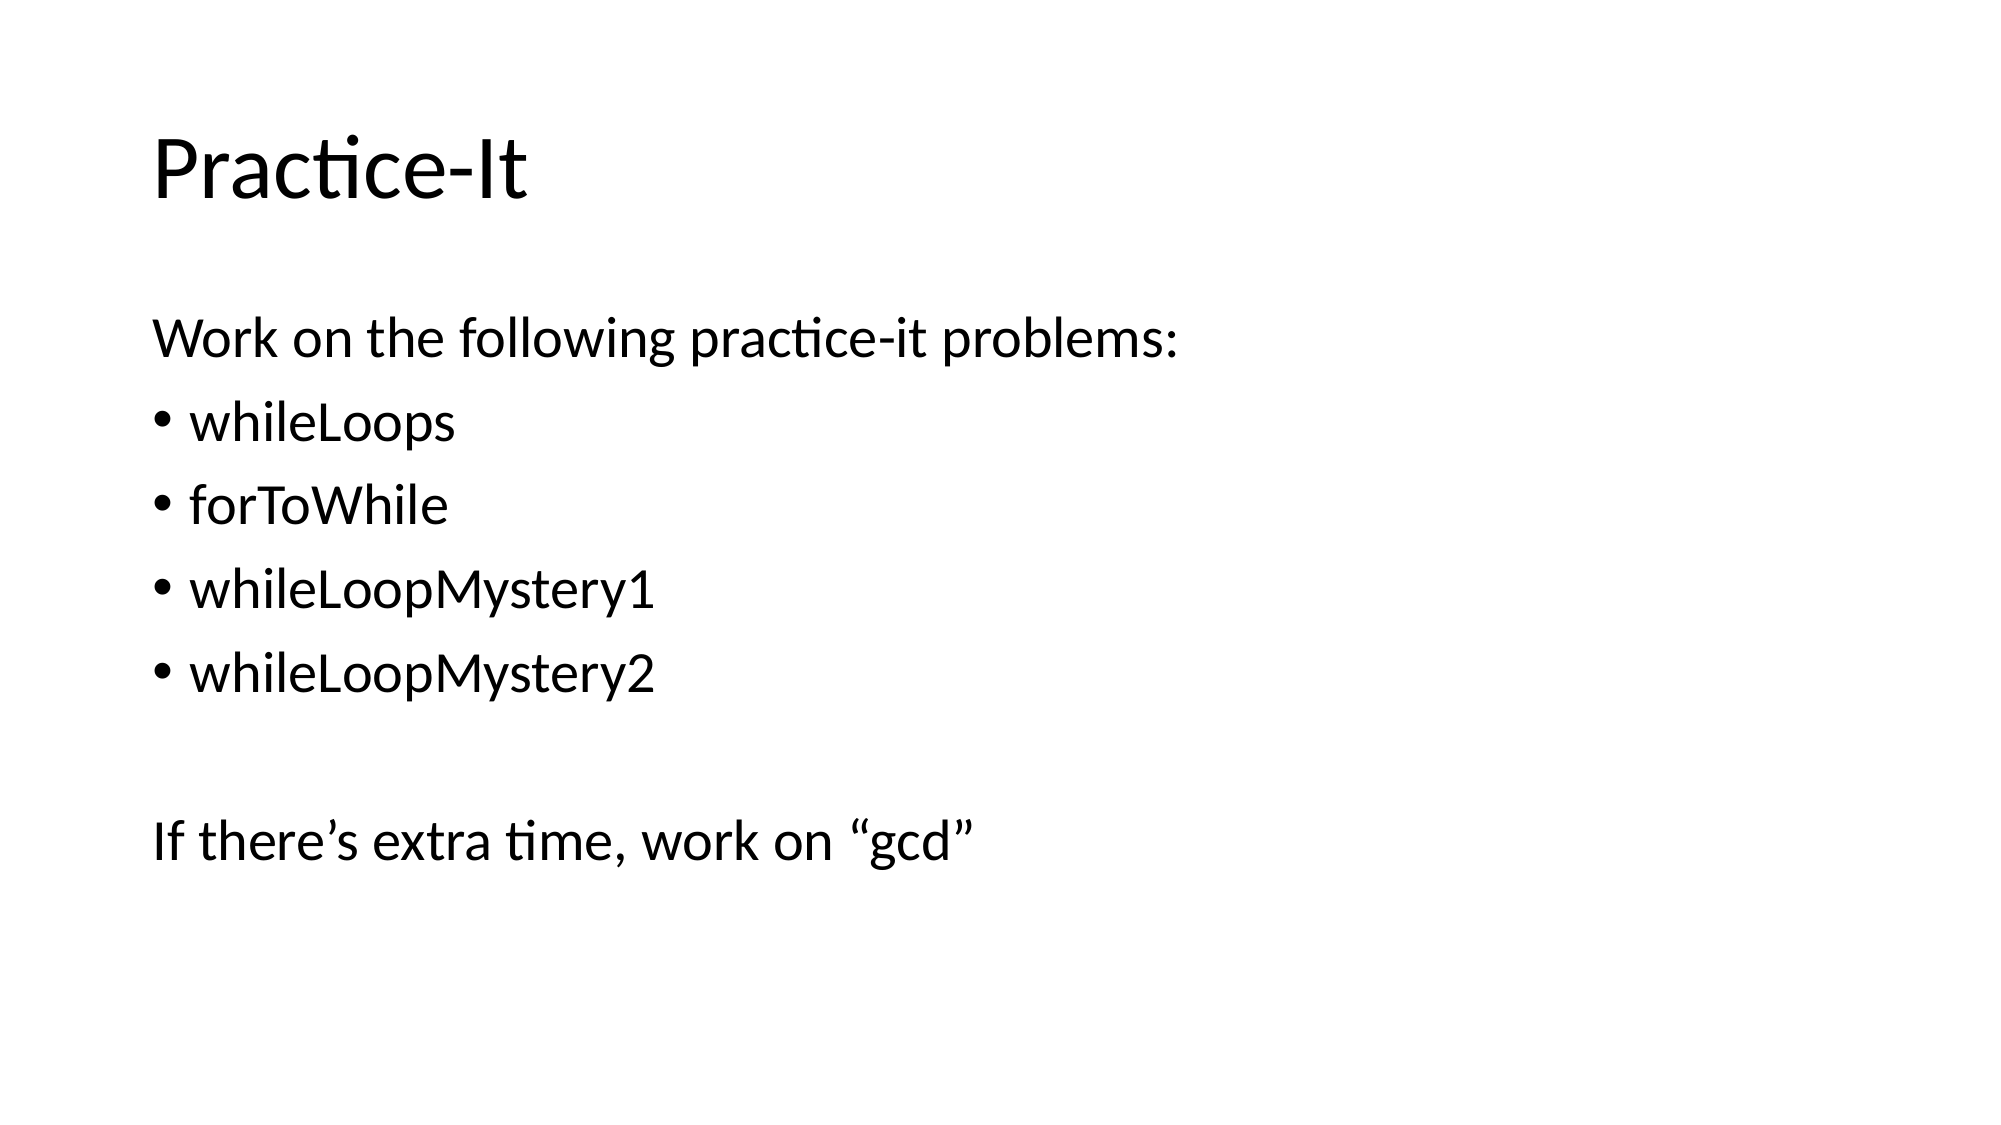

# Practice-It
Work on the following practice-it problems:
whileLoops
forToWhile
whileLoopMystery1
whileLoopMystery2

If there’s extra time, work on “gcd”